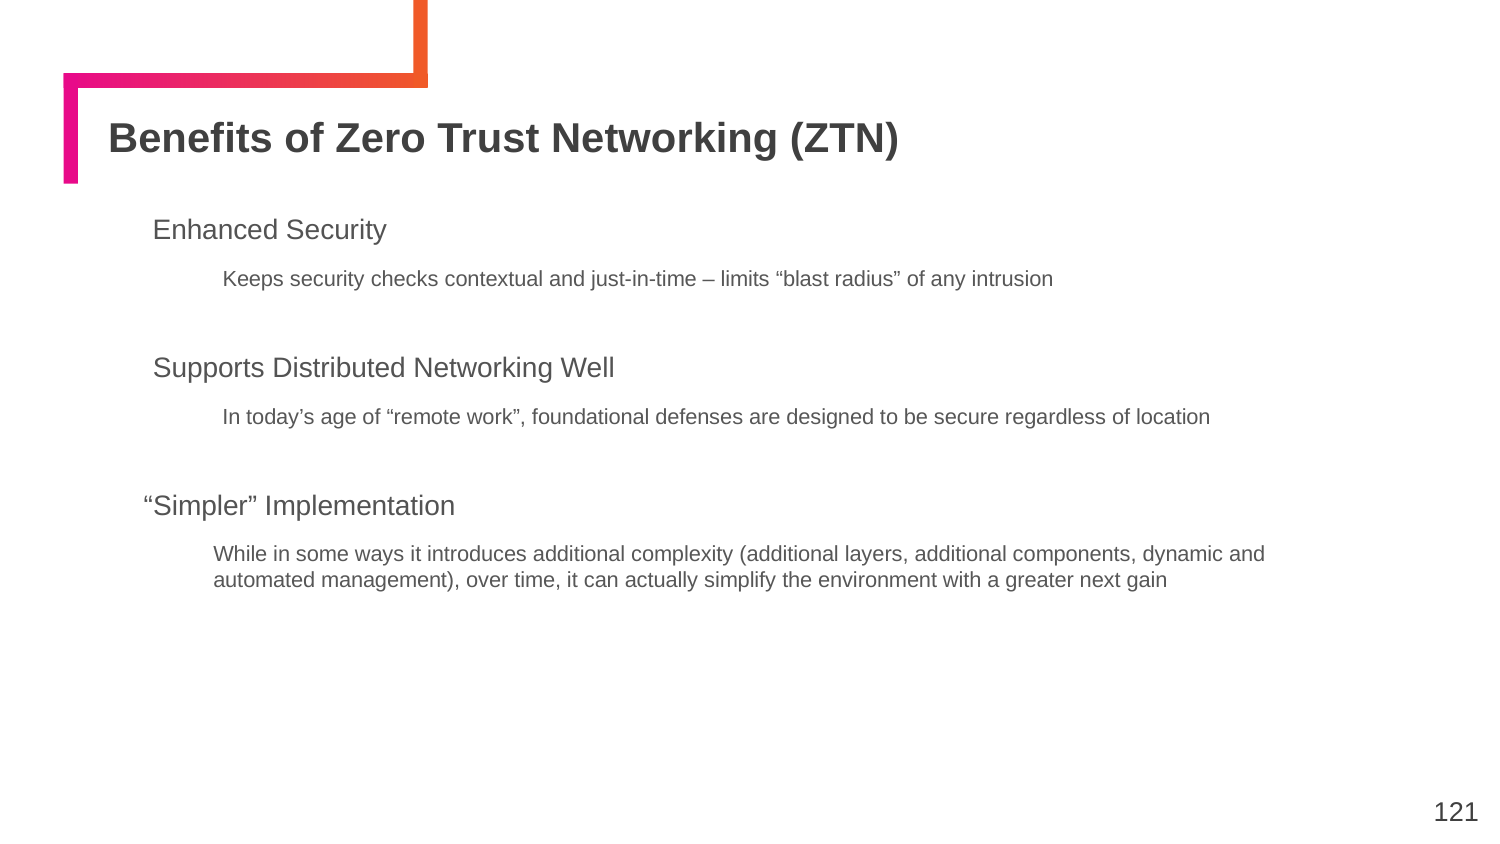

# Benefits of Zero Trust Networking (ZTN)
Enhanced Security
Keeps security checks contextual and just-in-time – limits “blast radius” of any intrusion
Supports Distributed Networking Well
In today’s age of “remote work”, foundational defenses are designed to be secure regardless of location
“Simpler” Implementation
While in some ways it introduces additional complexity (additional layers, additional components, dynamic and automated management), over time, it can actually simplify the environment with a greater next gain
121